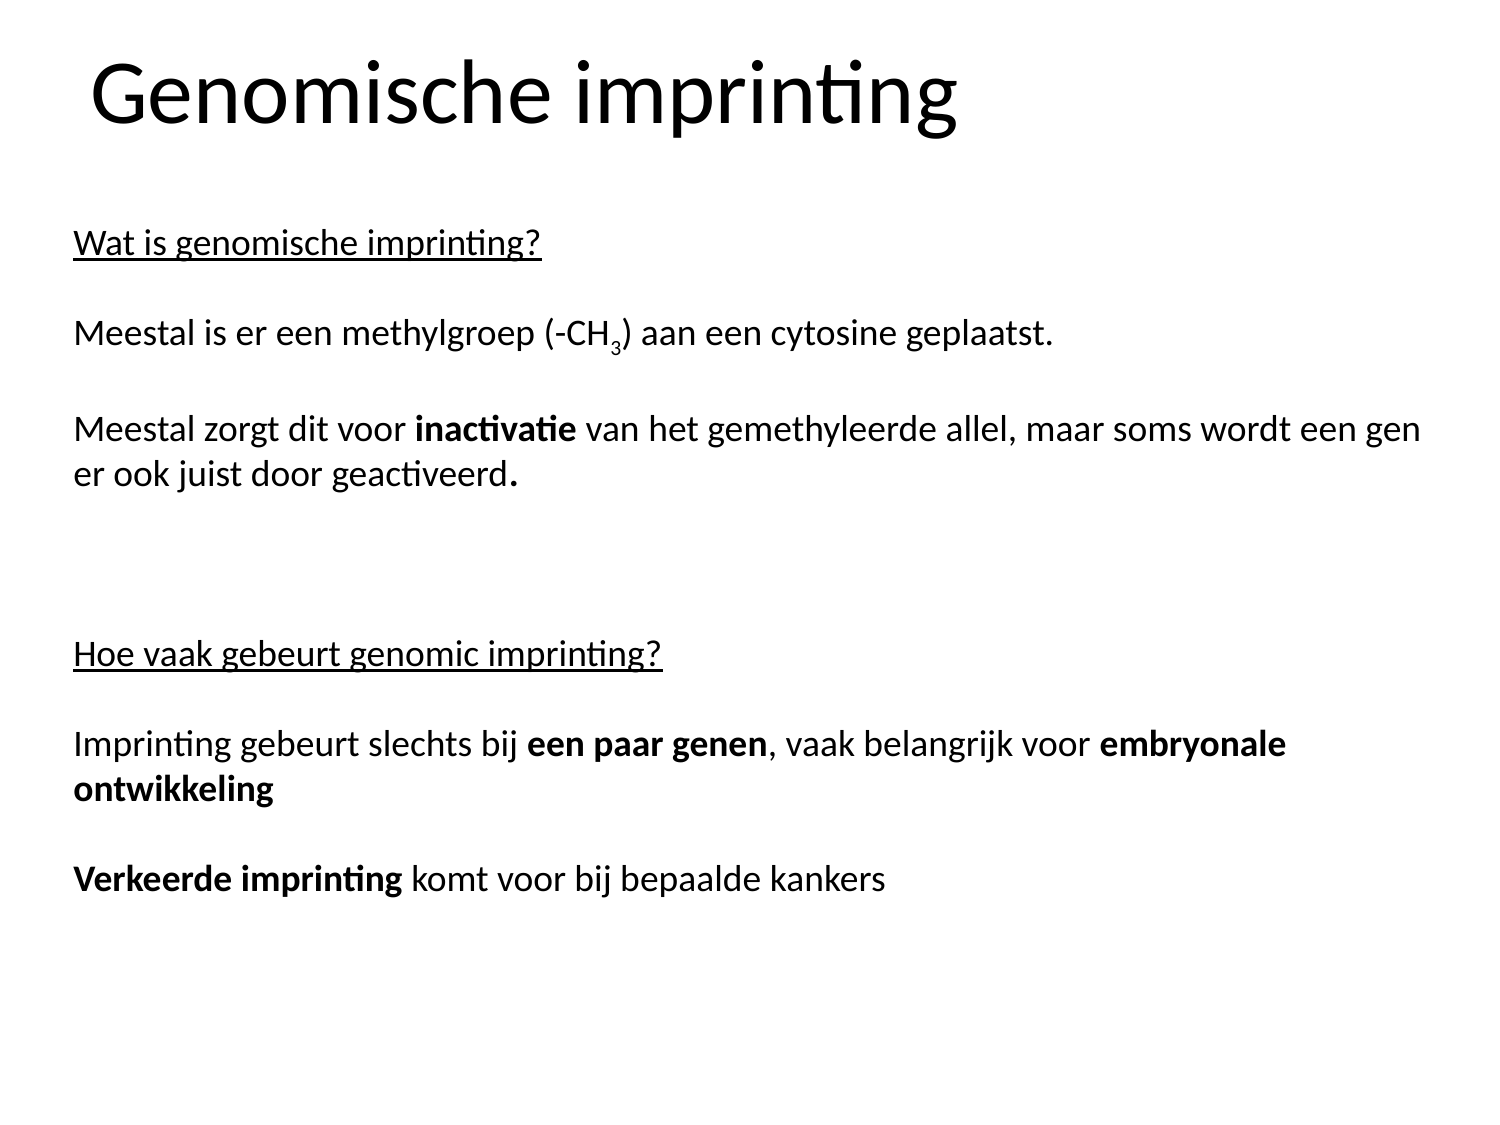

# Genomische imprinting
Wat is genomische imprinting?

Meestal is er een methylgroep (-CH3) aan een cytosine geplaatst.

Meestal zorgt dit voor inactivatie van het gemethyleerde allel, maar soms wordt een gen er ook juist door geactiveerd.

Hoe vaak gebeurt genomic imprinting?

Imprinting gebeurt slechts bij een paar genen, vaak belangrijk voor embryonale ontwikkeling

Verkeerde imprinting komt voor bij bepaalde kankers